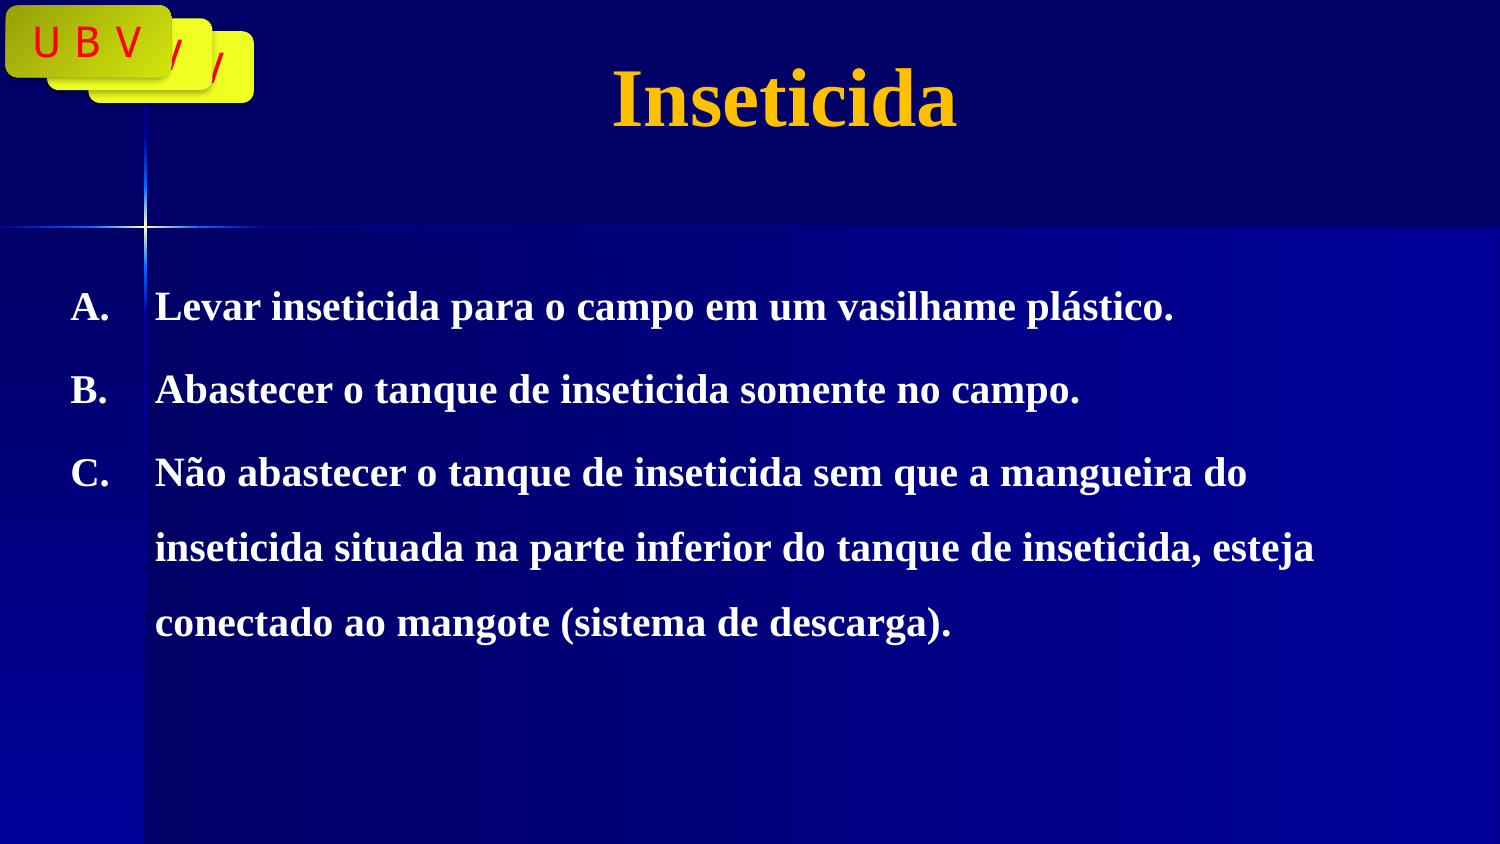

U B V
U B V
U B V
# Inseticida
Levar inseticida para o campo em um vasilhame plástico.
Abastecer o tanque de inseticida somente no campo.
Não abastecer o tanque de inseticida sem que a mangueira do inseticida situada na parte inferior do tanque de inseticida, esteja conectado ao mangote (sistema de descarga).